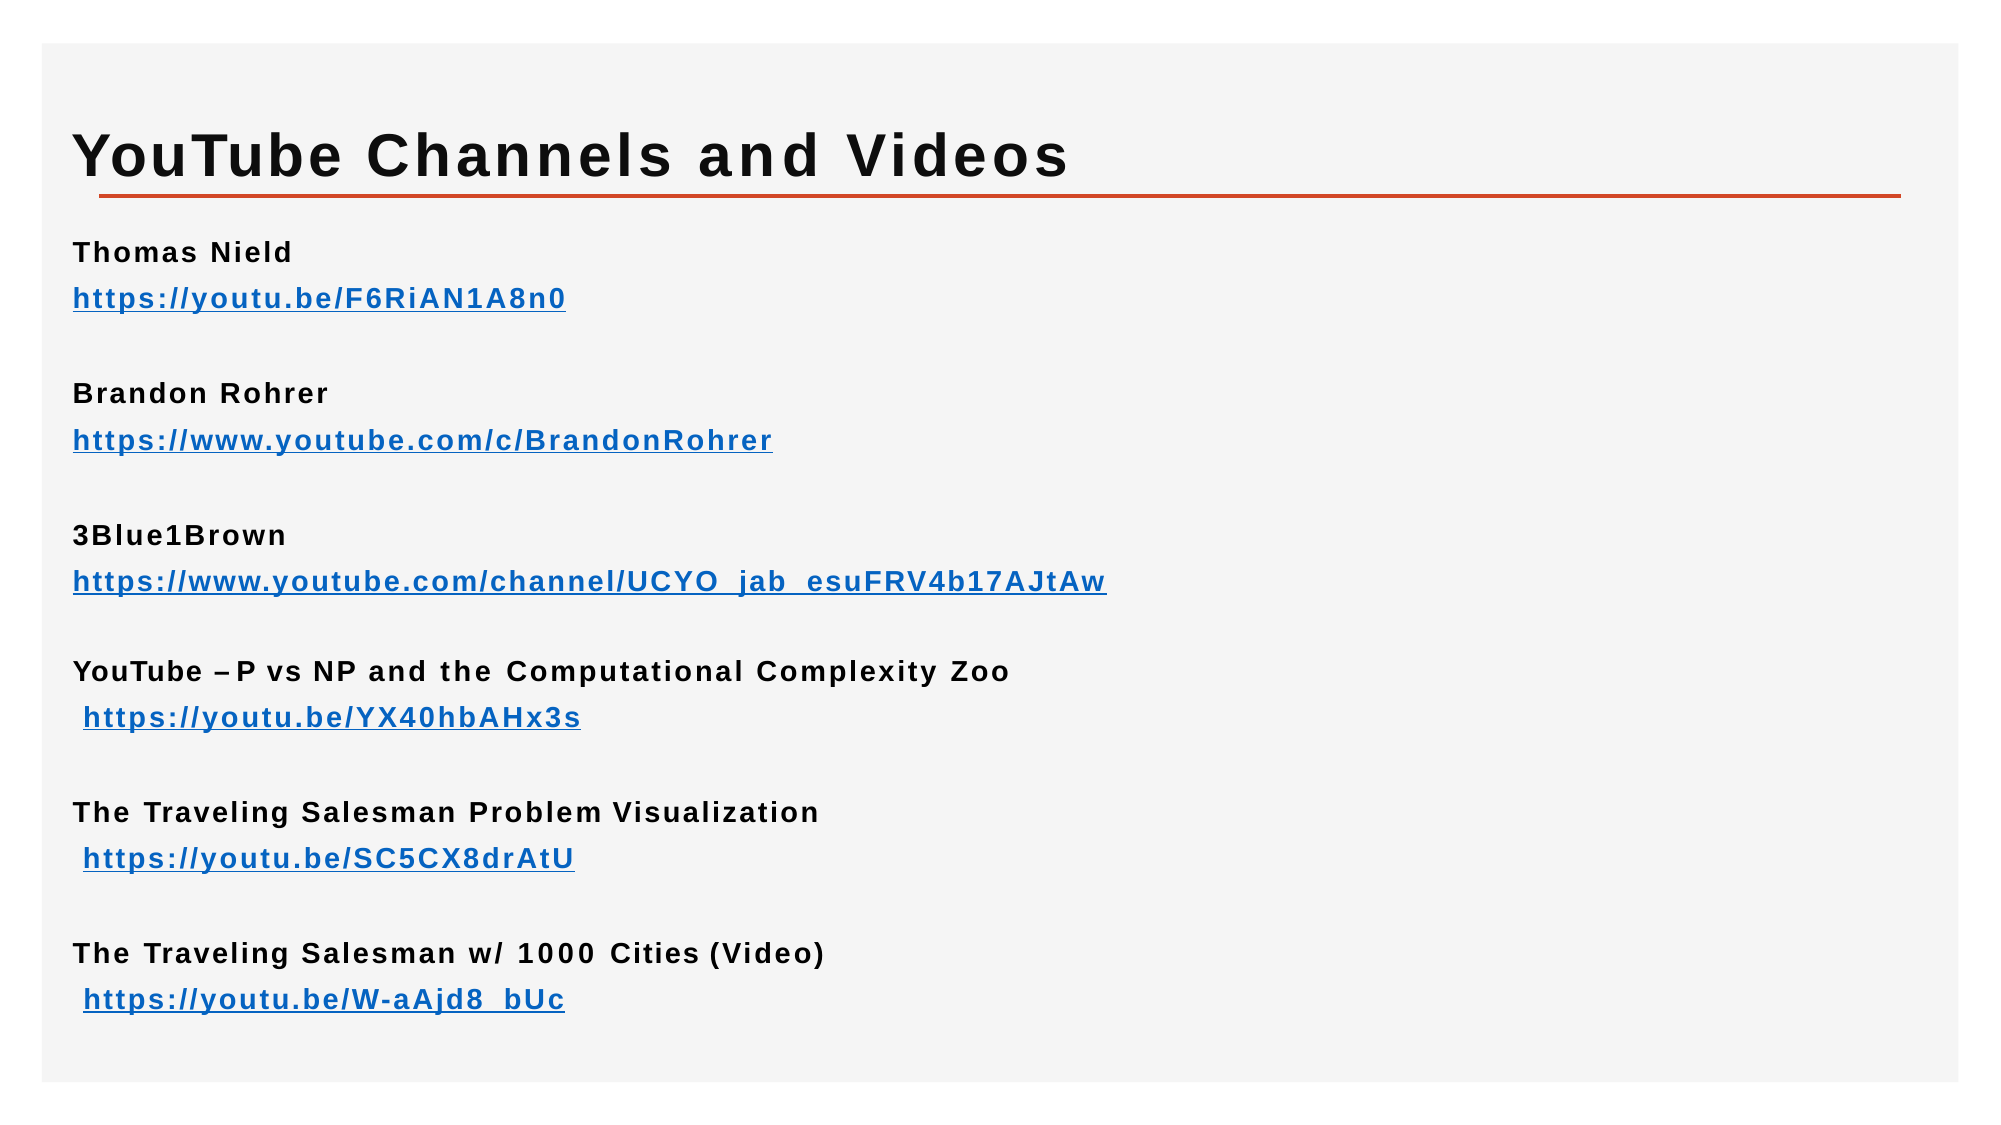

# YouTube Channels and Videos
Thomas Nield  https://youtu.be/F6RiAN1A8n0

Brandon Rohrer  https://www.youtube.com/c/BrandonRohrer

3Blue1Brown  https://www.youtube.com/channel/UCYO_jab_esuFRV4b17AJtAw
YouTube – P vs NP and the Computational Complexity Zoo  https://youtu.be/YX40hbAHx3s

The Traveling Salesman Problem Visualization  https://youtu.be/SC5CX8drAtU

The Traveling Salesman w/ 1000 Cities (Video)  https://youtu.be/W-aAjd8_bUc
188